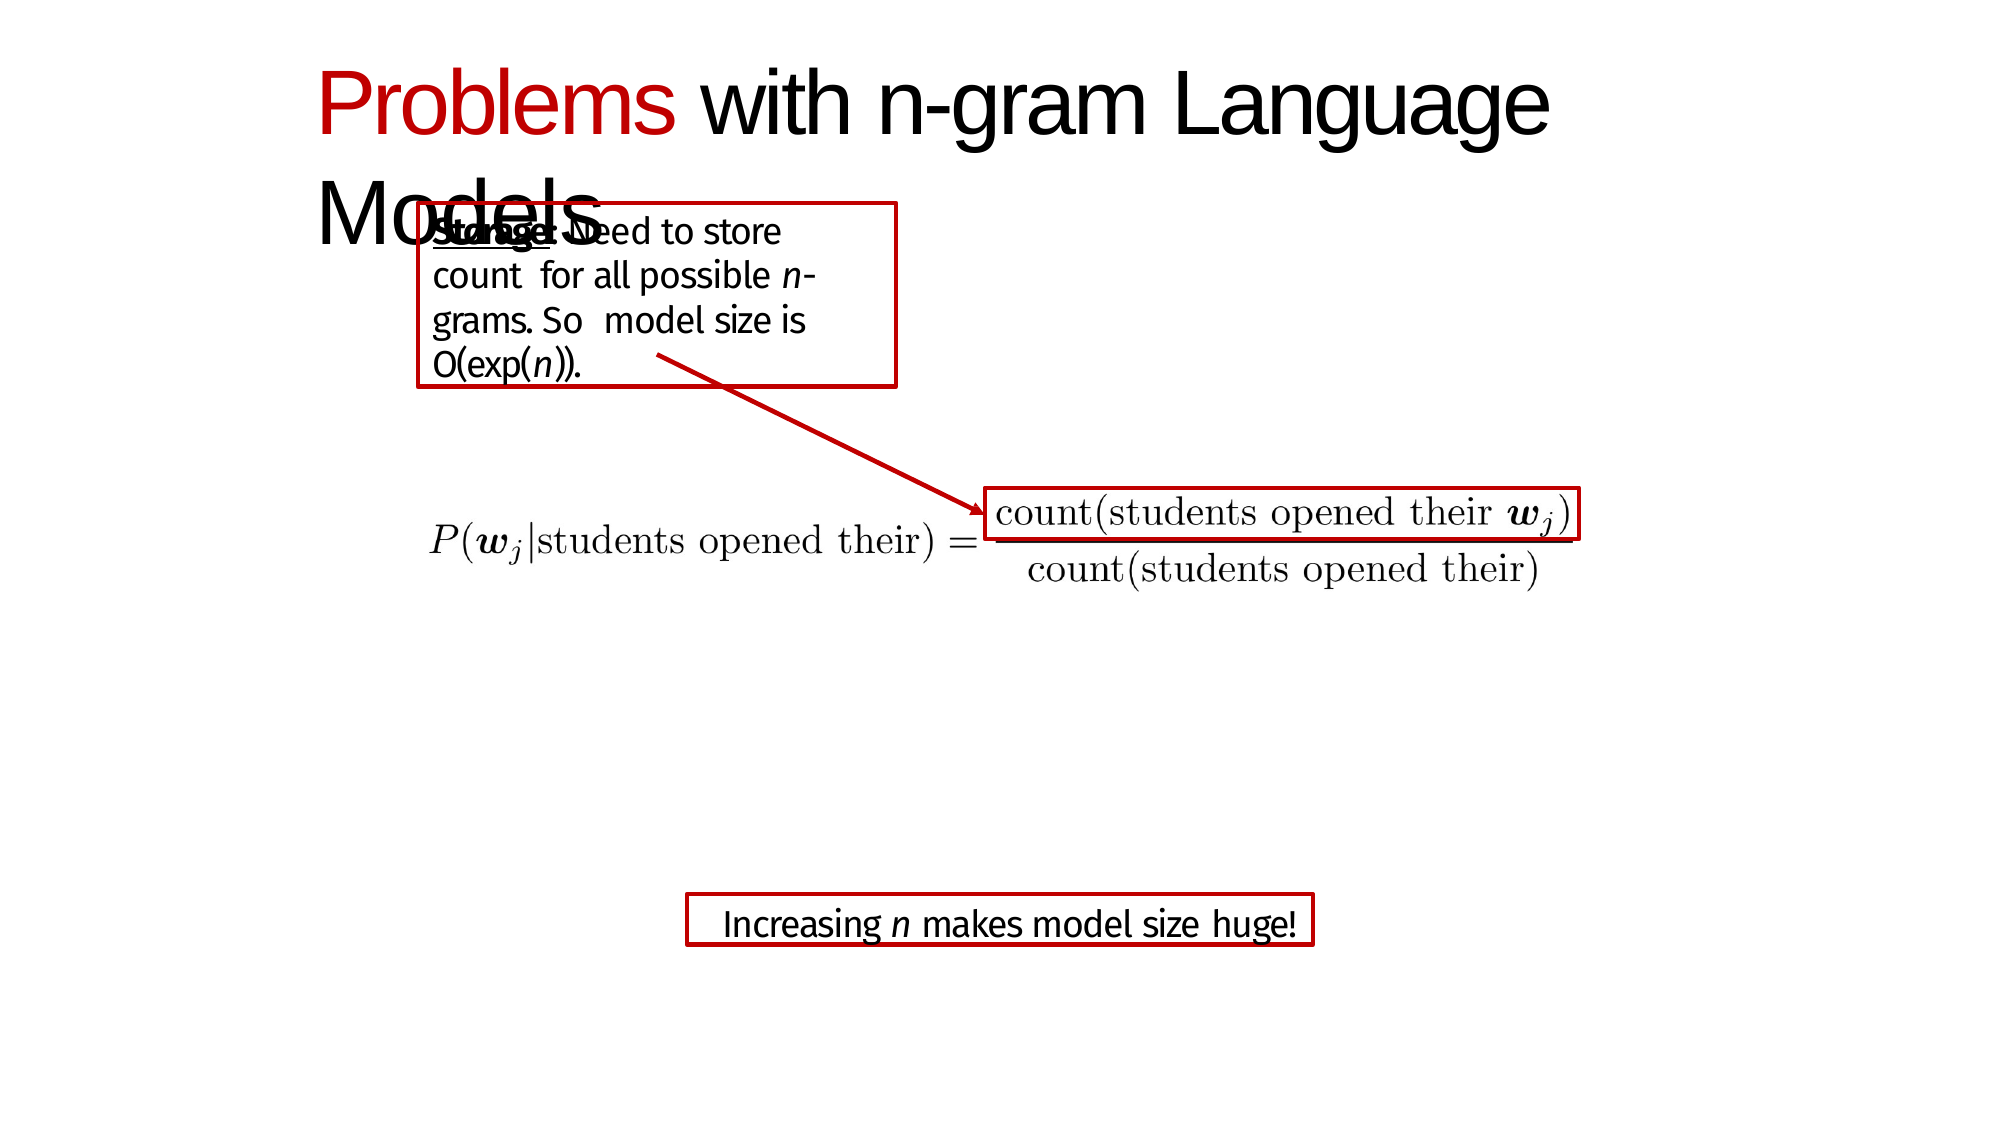

# Problems with n-gram Language Models
Storage: Need to store count  for all possible n-grams. So  model size is O(exp(n)).

Increasing n makes model size huge!